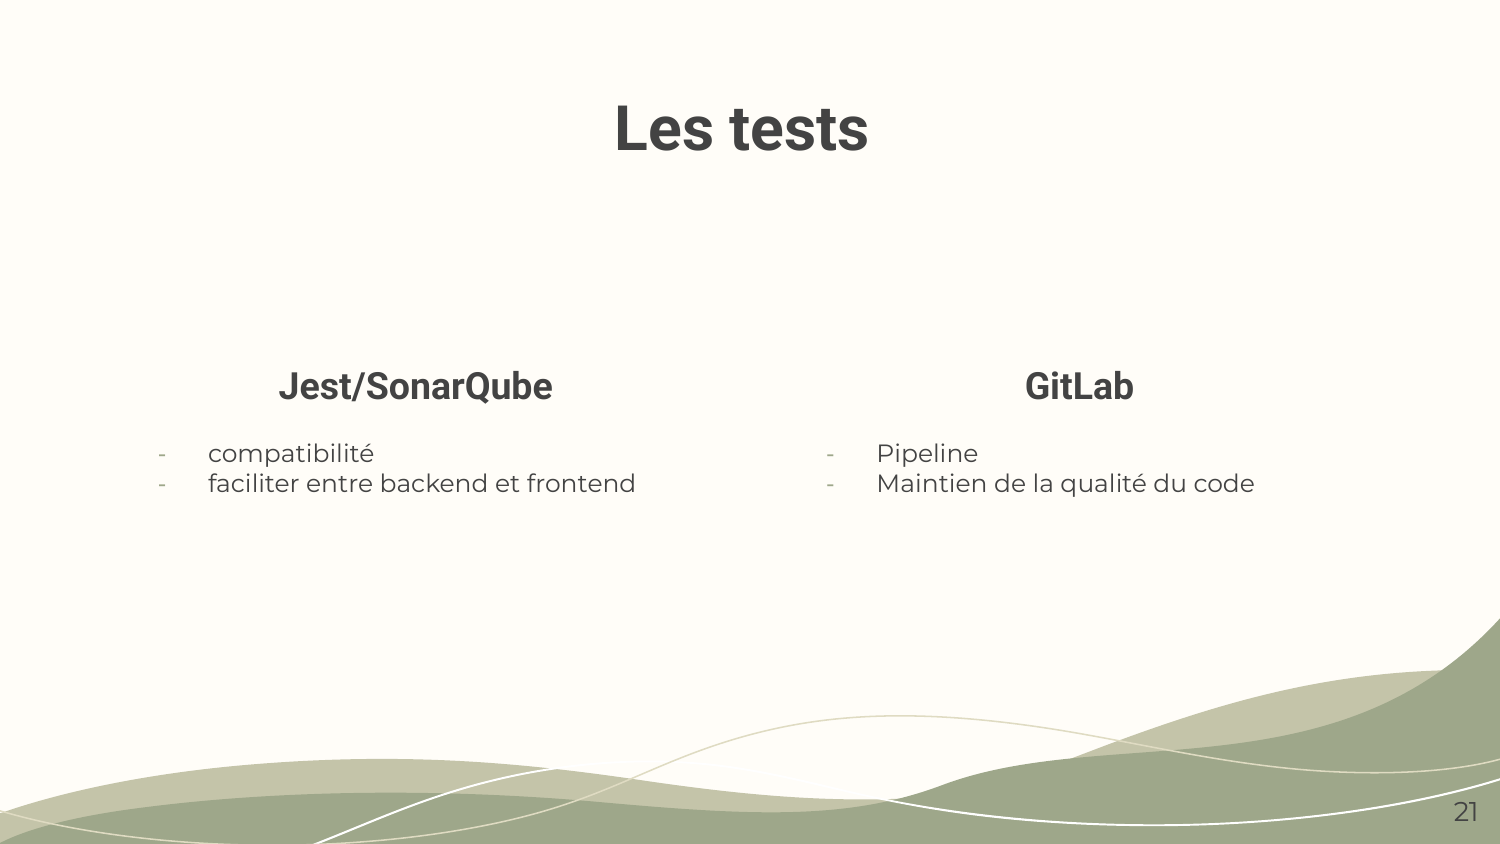

# Les tests
Jest/SonarQube
GitLab
compatibilité
faciliter entre backend et frontend
Pipeline
Maintien de la qualité du code
21